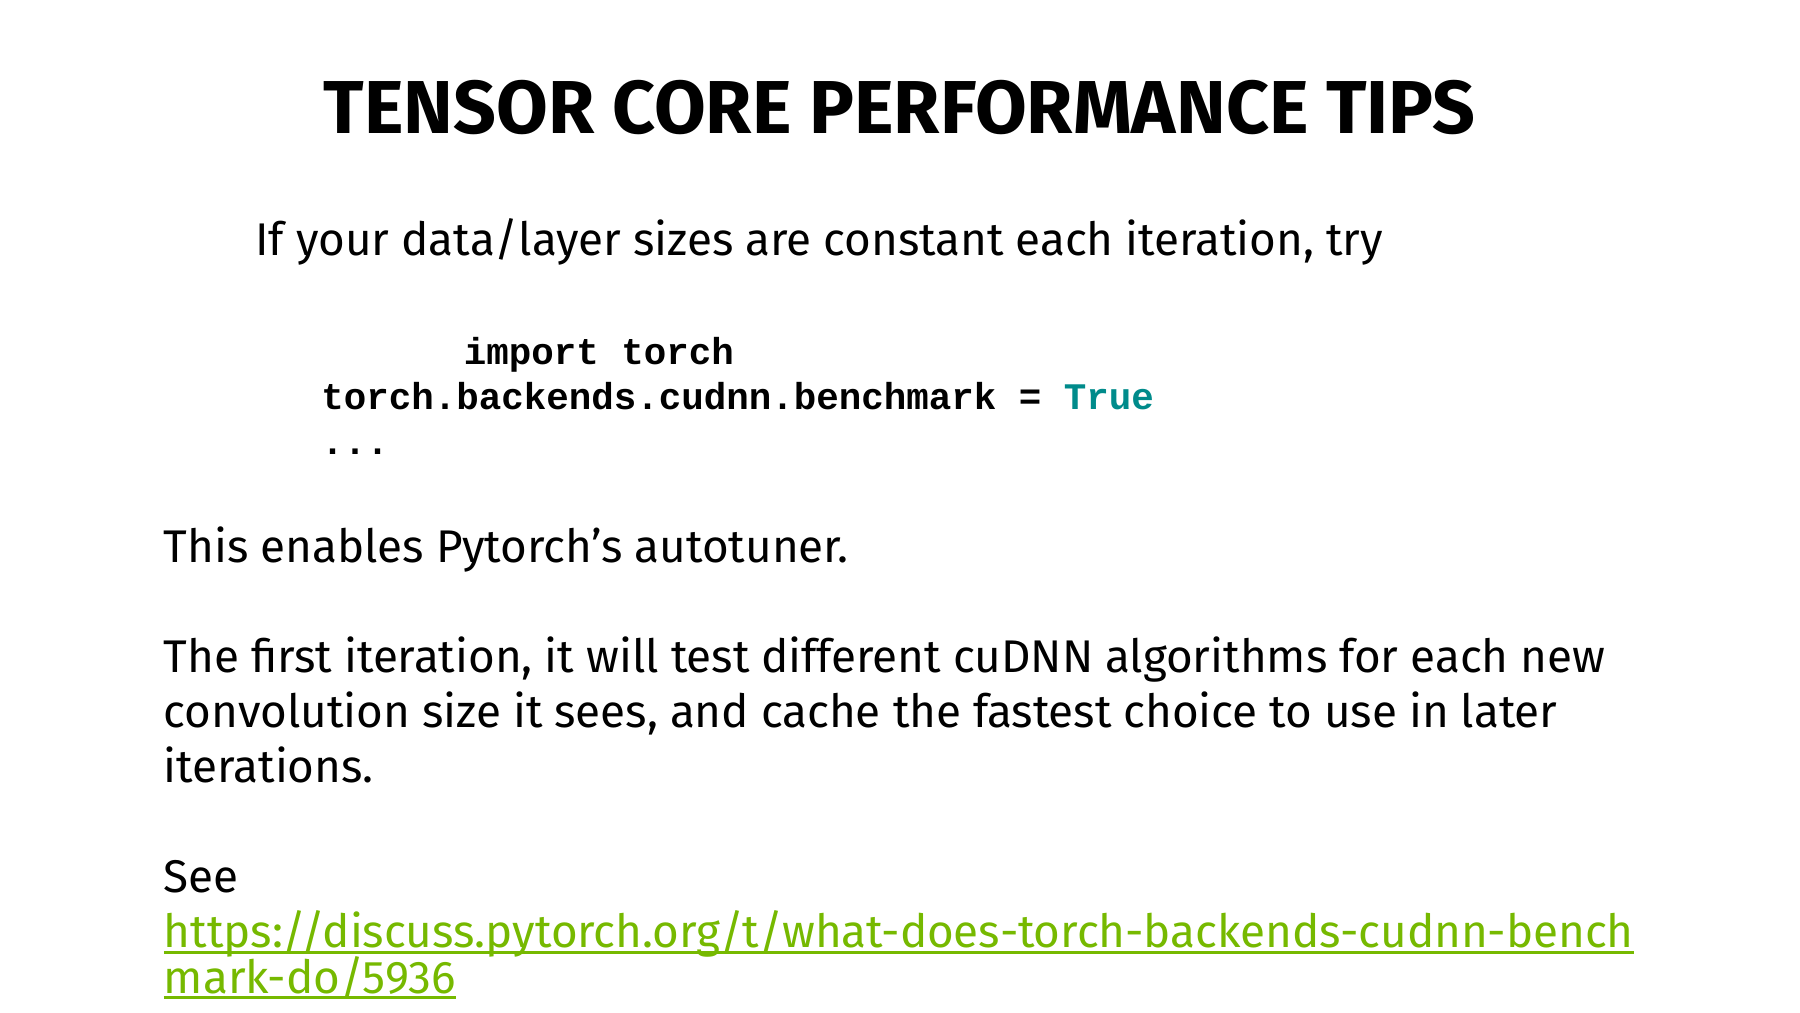

# Tensor core Performance tips
If your data/layer sizes are constant each iteration, try

		import torch
       torch.backends.cudnn.benchmark = True
       ...

This enables Pytorch’s autotuner.
The first iteration, it will test different cuDNN algorithms for each new convolution size it sees, and cache the fastest choice to use in later iterations.

See https://discuss.pytorch.org/t/what-does-torch-backends-cudnn-benchmark-do/5936